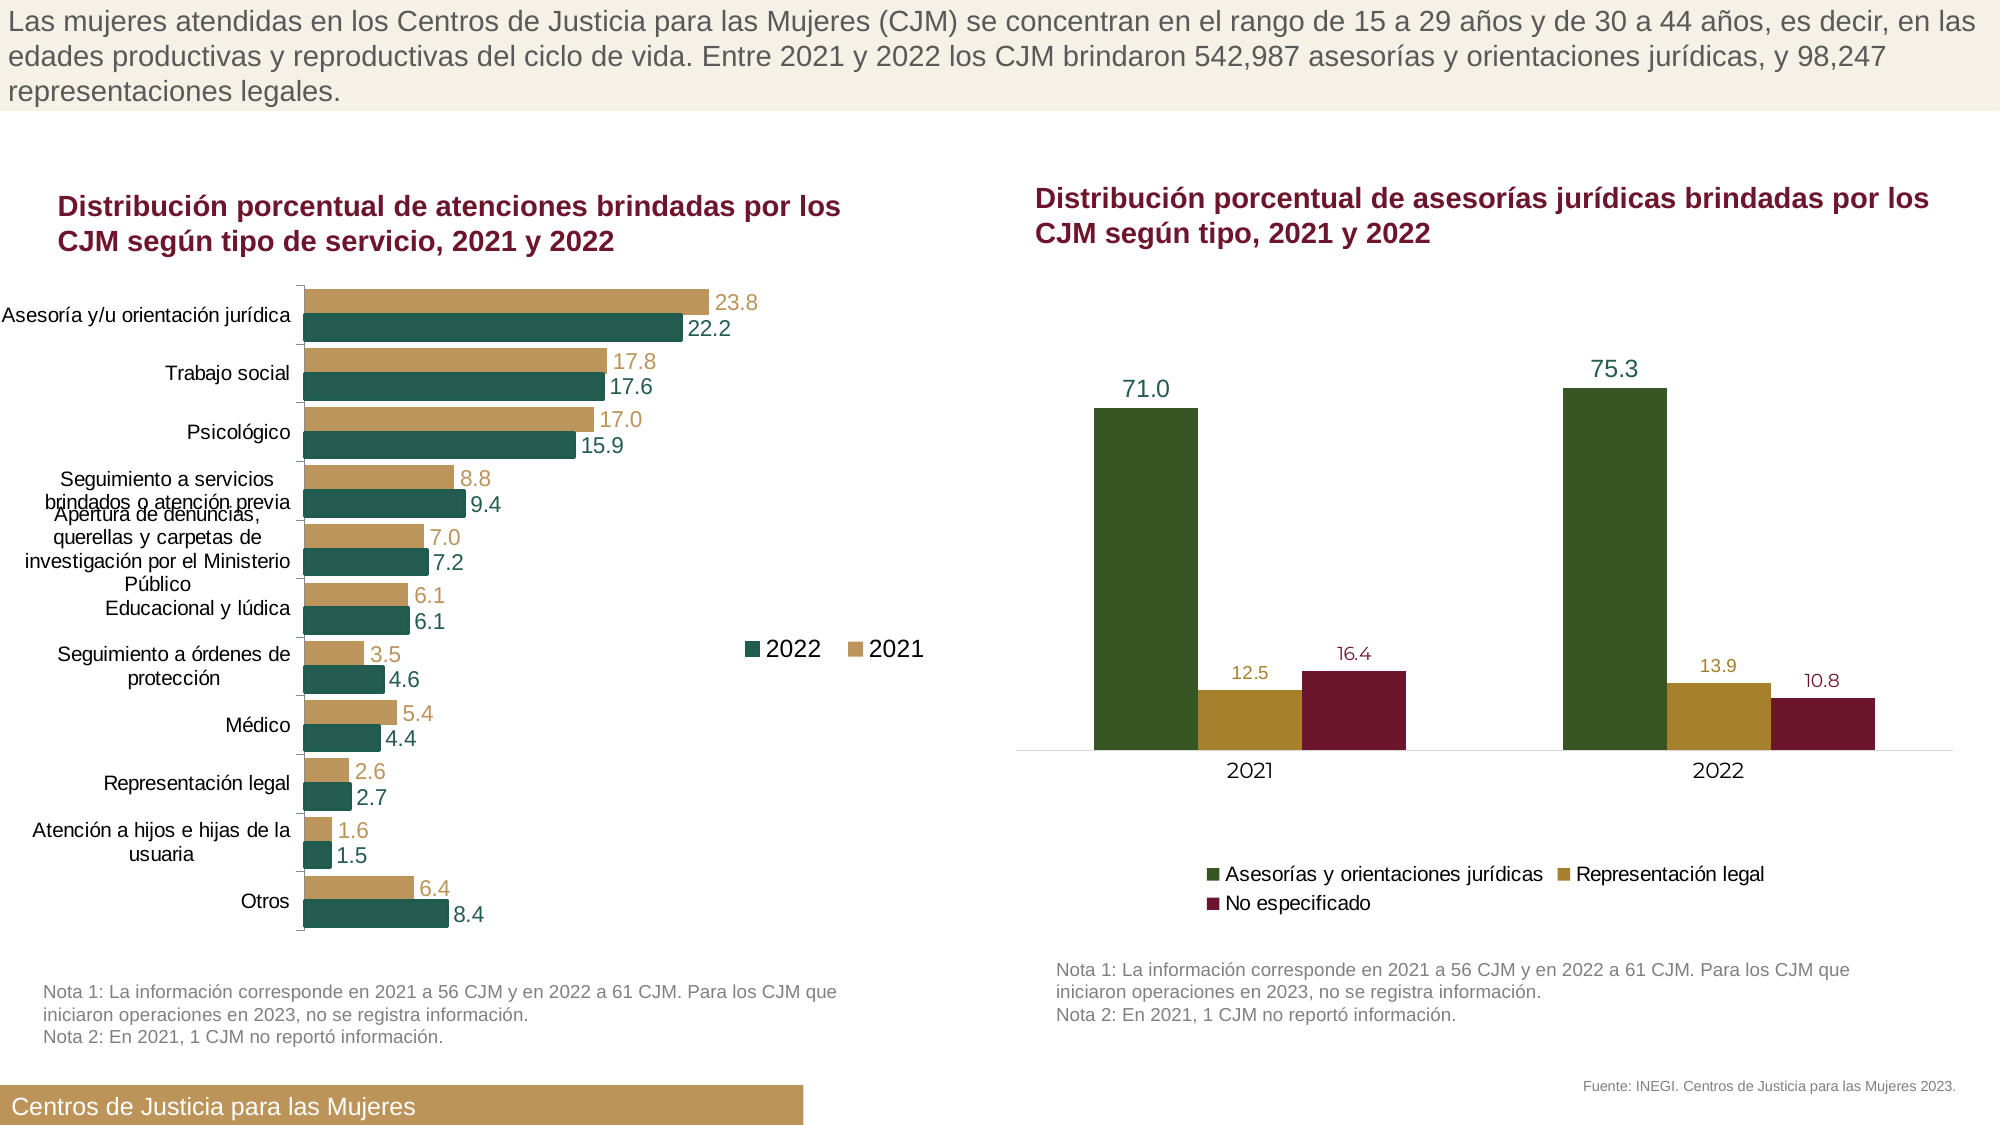

Las mujeres atendidas en los Centros de Justicia para las Mujeres (CJM) se concentran en el rango de 15 a 29 años y de 30 a 44 años, es decir, en las edades productivas y reproductivas del ciclo de vida. Entre 2021 y 2022 los CJM brindaron 542,987 asesorías y orientaciones jurídicas, y 98,247 representaciones legales.
Distribución porcentual de asesorías jurídicas brindadas por los CJM según tipo, 2021 y 2022
Distribución porcentual de atenciones brindadas por los CJM según tipo de servicio, 2021 y 2022

### Chart

| Category | 2021 | 2022 |
|---|---|---|
| Asesoría y/u orientación jurídica | 23.8 | 22.2 |
| Trabajo social | 17.8 | 17.6 |
| Psicológico | 17.0 | 15.9 |
| Seguimiento a servicios brindados o atención previa | 8.8 | 9.4 |
| Apertura de denuncias, querellas y carpetas de investigación por el Ministerio Público | 7.0 | 7.2 |
| Educacional y lúdica | 6.1 | 6.1 |
| Seguimiento a órdenes de protección | 3.5 | 4.6 |
| Médico | 5.4 | 4.4 |
| Representación legal | 2.6 | 2.7 |
| Atención a hijos e hijas de la usuaria | 1.6 | 1.5 |
| Otros | 6.400000000000006 | 8.400000000000006 |

### Chart

| Category | Asesorías y orientaciones jurídicas | Representación legal | No especificado |
|---|---|---|---|
| 2021 | 71.0 | 12.5 | 16.4 |
| 2022 | 75.3 | 13.9 | 10.8 |
Nota 1: La información corresponde en 2021 a 56 CJM y en 2022 a 61 CJM. Para los CJM que iniciaron operaciones en 2023, no se registra información.
Nota 2: En 2021, 1 CJM no reportó información.
Nota 1: La información corresponde en 2021 a 56 CJM y en 2022 a 61 CJM. Para los CJM que iniciaron operaciones en 2023, no se registra información.
Nota 2: En 2021, 1 CJM no reportó información.
Fuente: INEGI. Centros de Justicia para las Mujeres 2023.
Centros de Justicia para las Mujeres